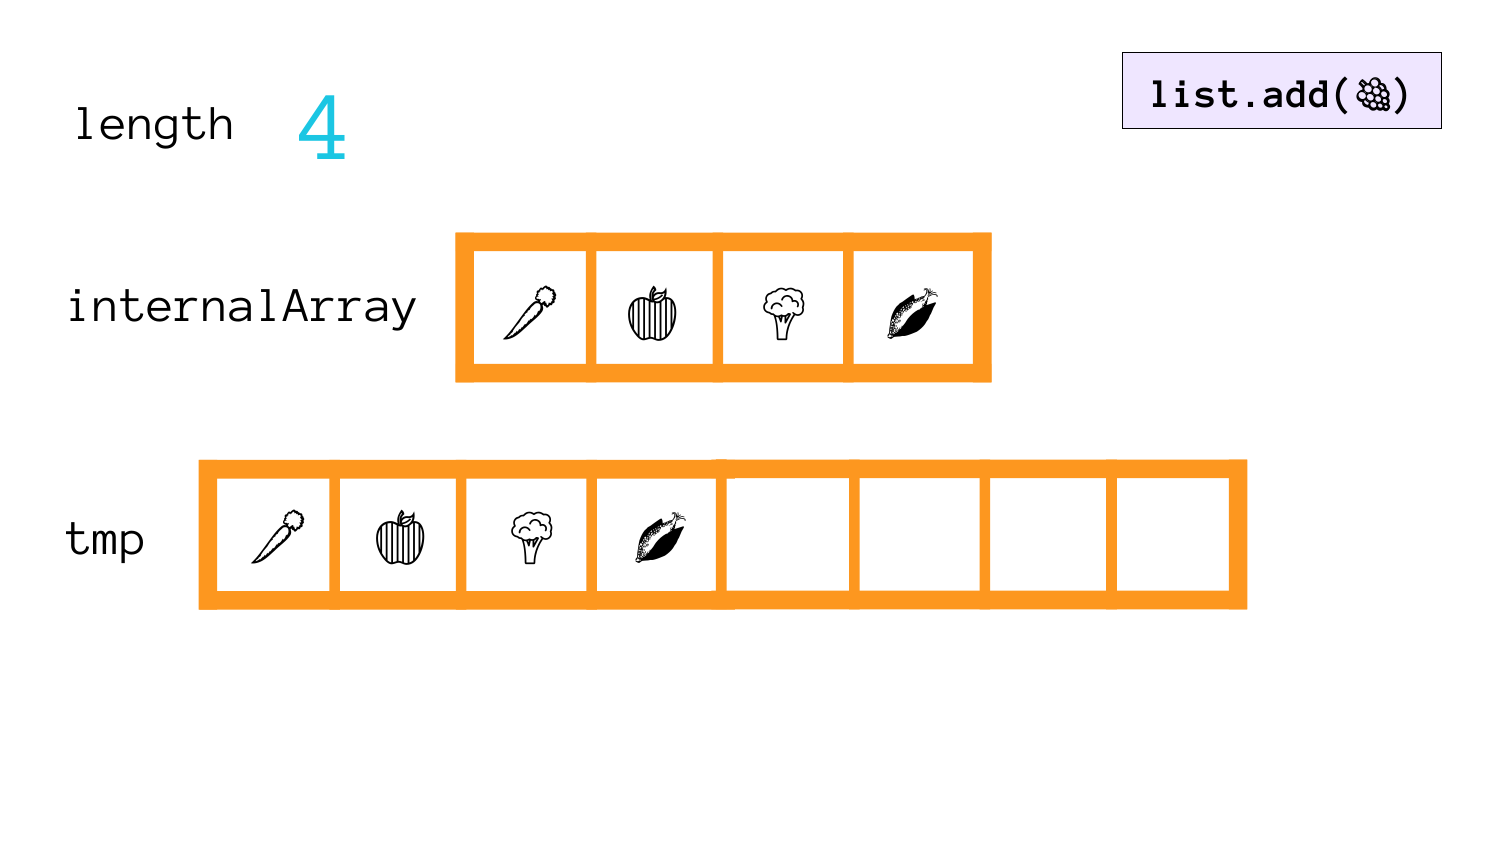

4
list.add(🍇)
🍇
length

internalArray
🥕
🍎
🥦
🌽

🥕
🍎
🥦
🌽
tmp